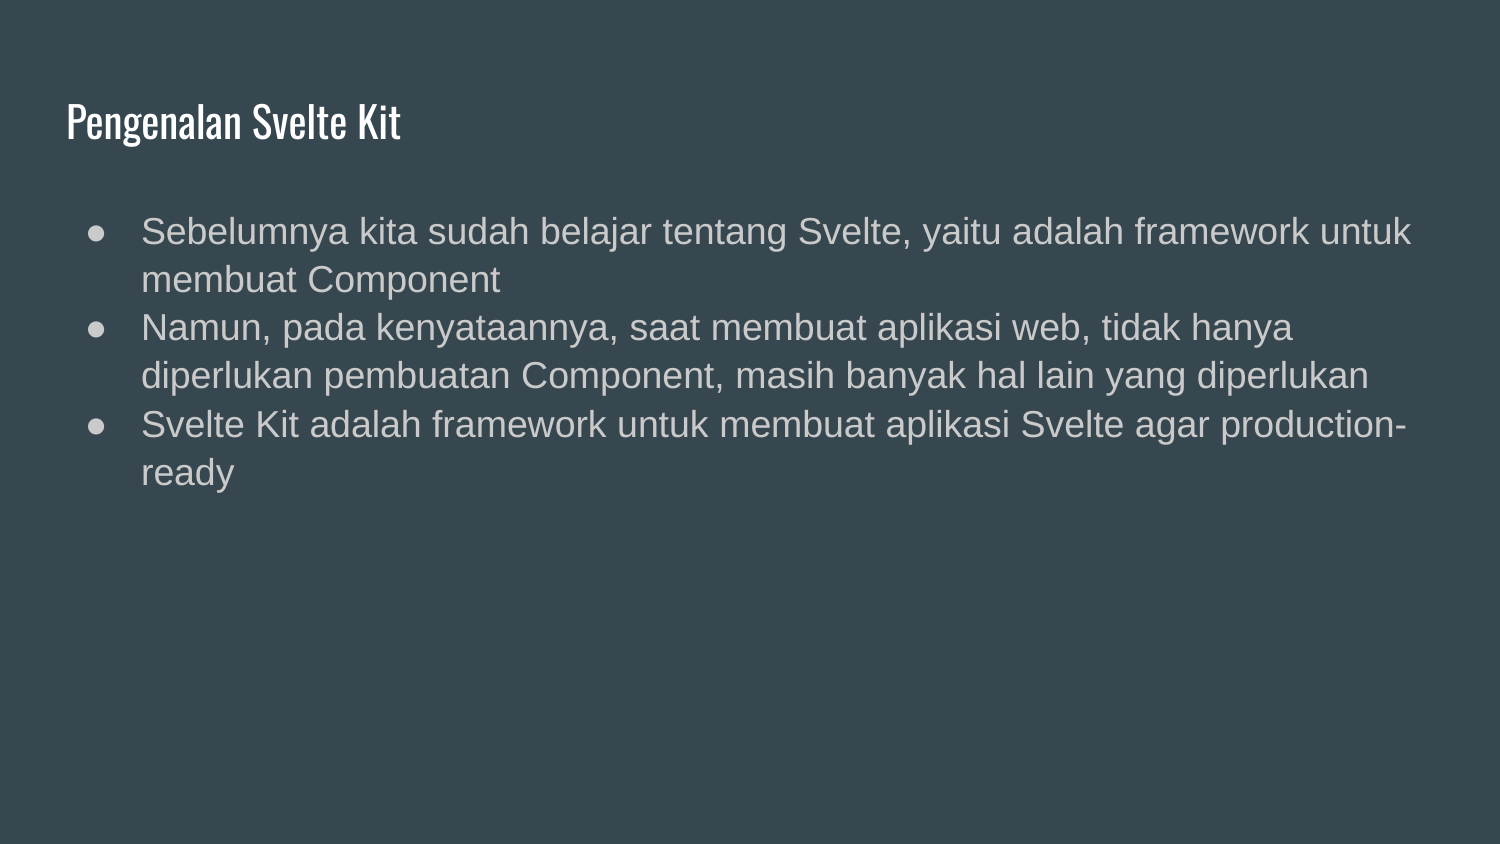

# Pengenalan Svelte Kit
Sebelumnya kita sudah belajar tentang Svelte, yaitu adalah framework untuk membuat Component
Namun, pada kenyataannya, saat membuat aplikasi web, tidak hanya diperlukan pembuatan Component, masih banyak hal lain yang diperlukan
Svelte Kit adalah framework untuk membuat aplikasi Svelte agar production-ready